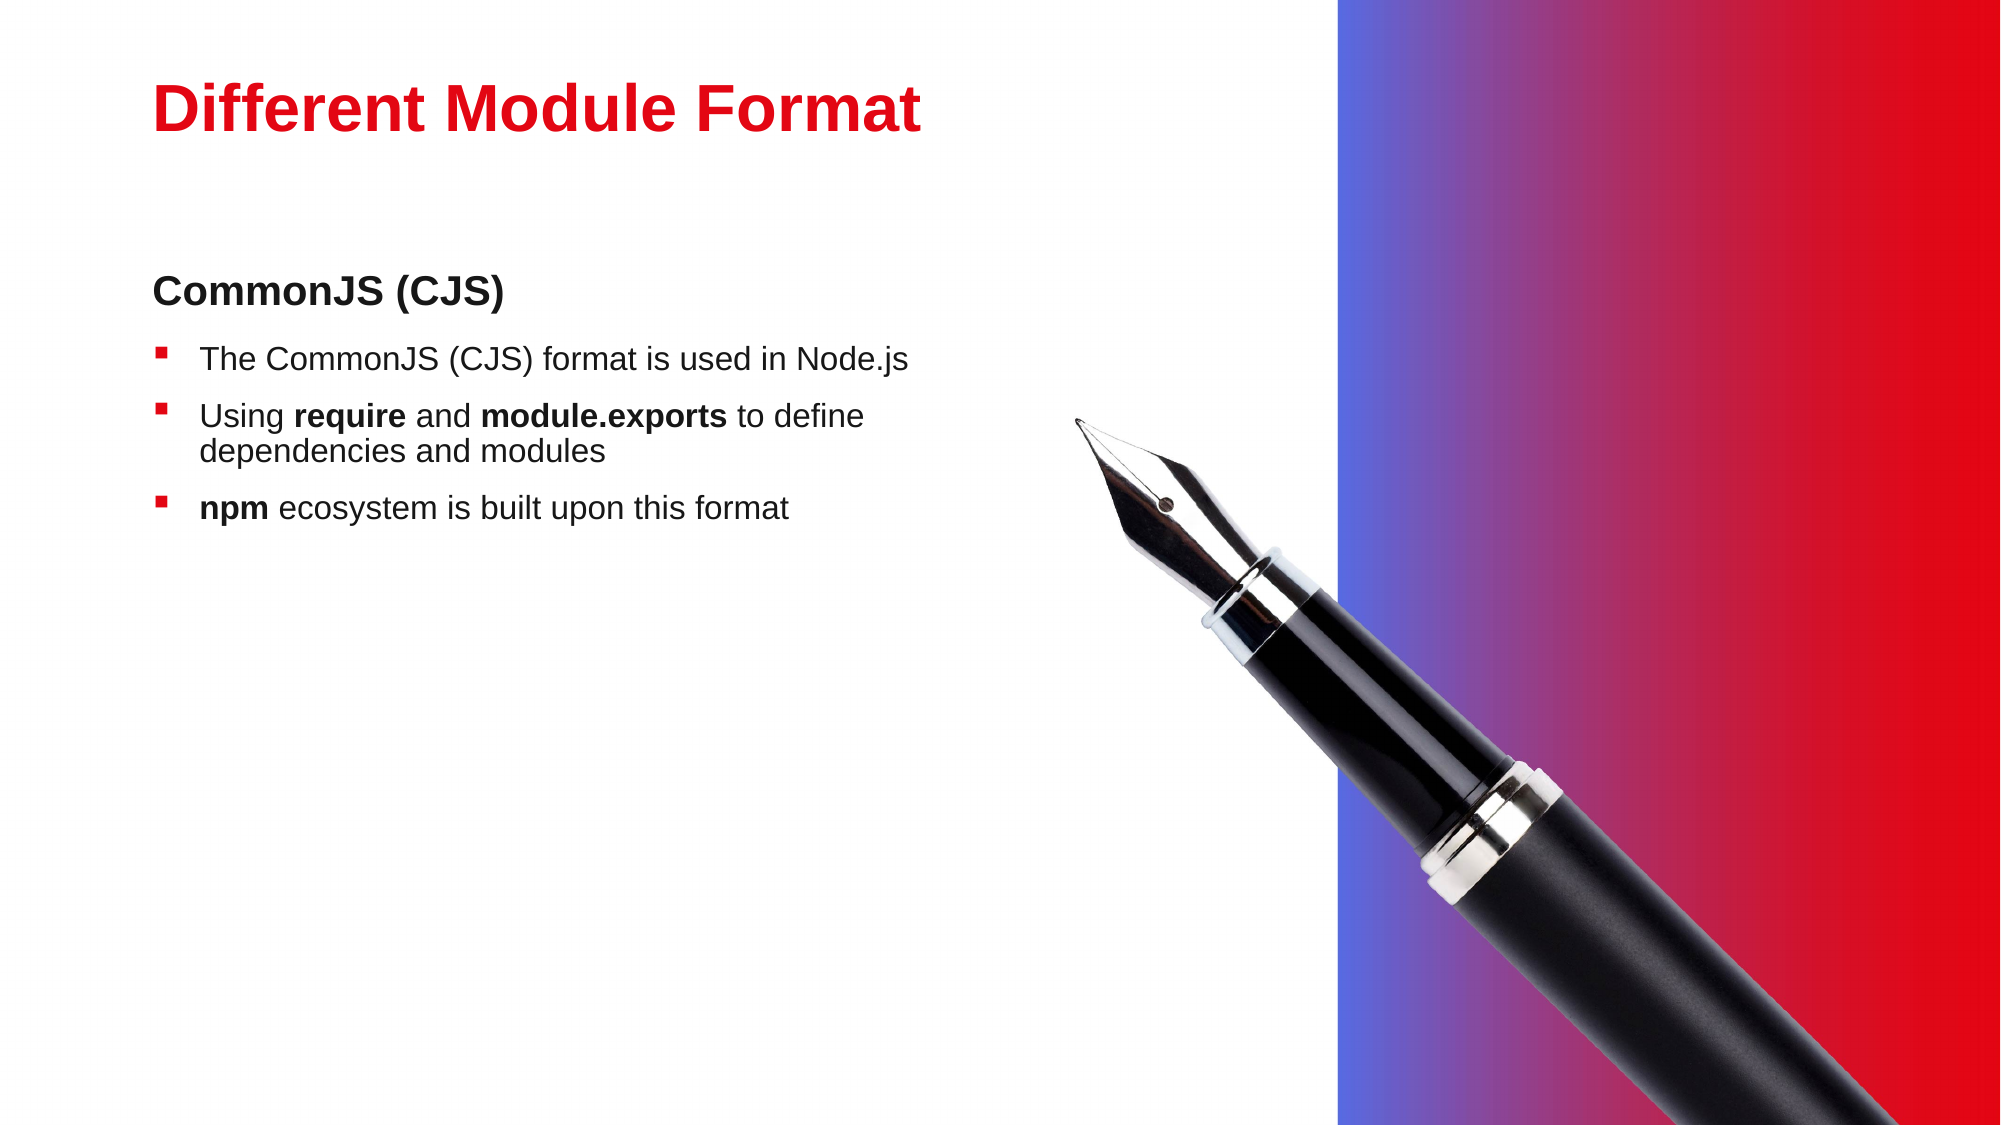

# Different Module Format
CommonJS (CJS)

The CommonJS (CJS) format is used in Node.js
Using require and module.exports to define dependencies and modules
npm ecosystem is built upon this format